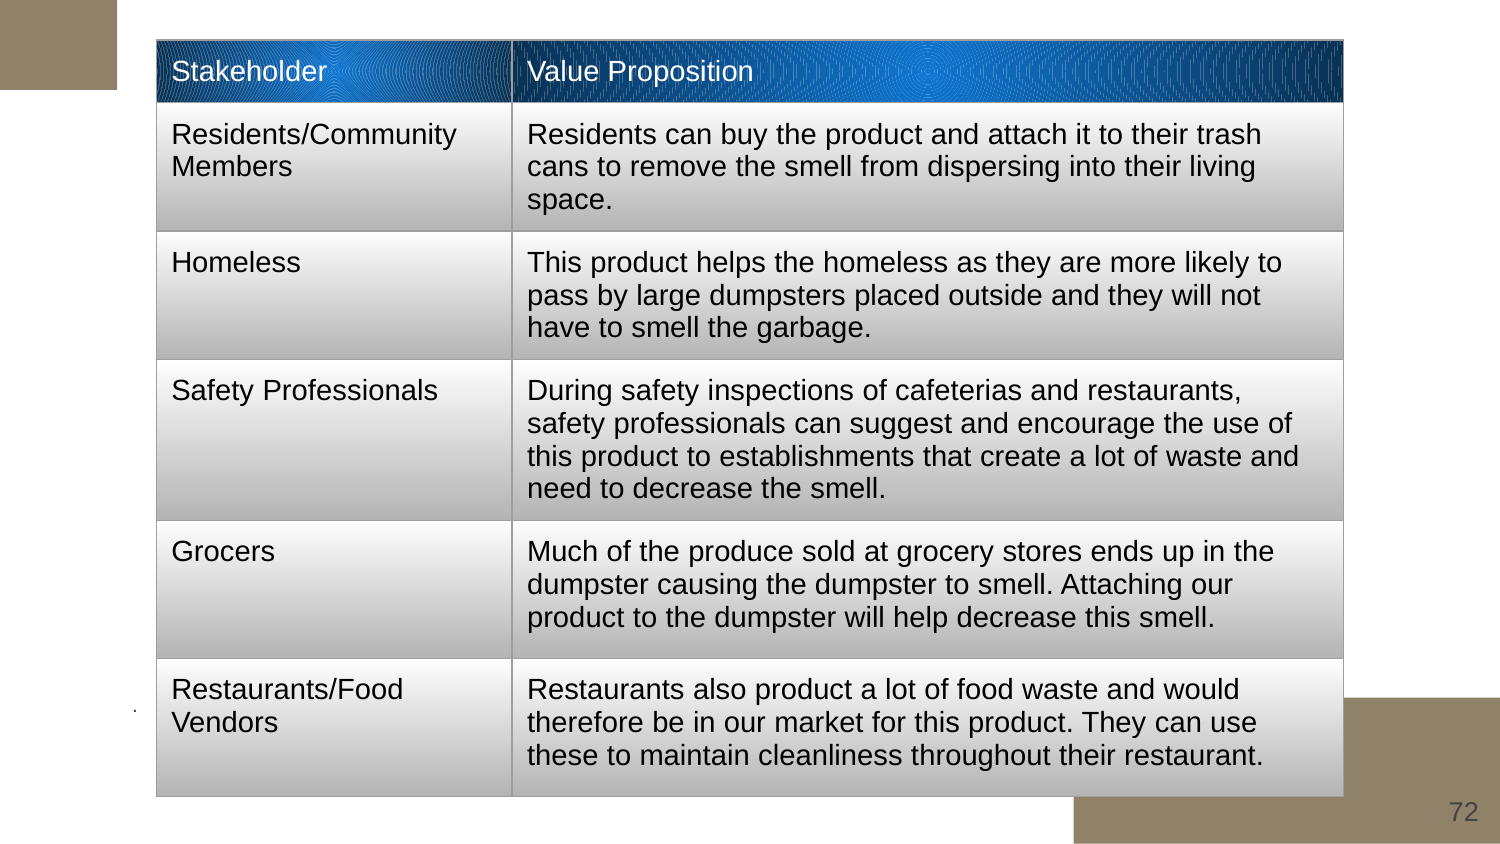

| Stakeholder | Value Proposition |
| --- | --- |
| Residents/Community Members | Residents can buy the product and attach it to their trash cans to remove the smell from dispersing into their living space. |
| Homeless | This product helps the homeless as they are more likely to pass by large dumpsters placed outside and they will not have to smell the garbage. |
| Safety Professionals | During safety inspections of cafeterias and restaurants, safety professionals can suggest and encourage the use of this product to establishments that create a lot of waste and need to decrease the smell. |
| Grocers | Much of the produce sold at grocery stores ends up in the dumpster causing the dumpster to smell. Attaching our product to the dumpster will help decrease this smell. |
| Restaurants/Food Vendors | Restaurants also product a lot of food waste and would therefore be in our market for this product. They can use these to maintain cleanliness throughout their restaurant. |

.
72